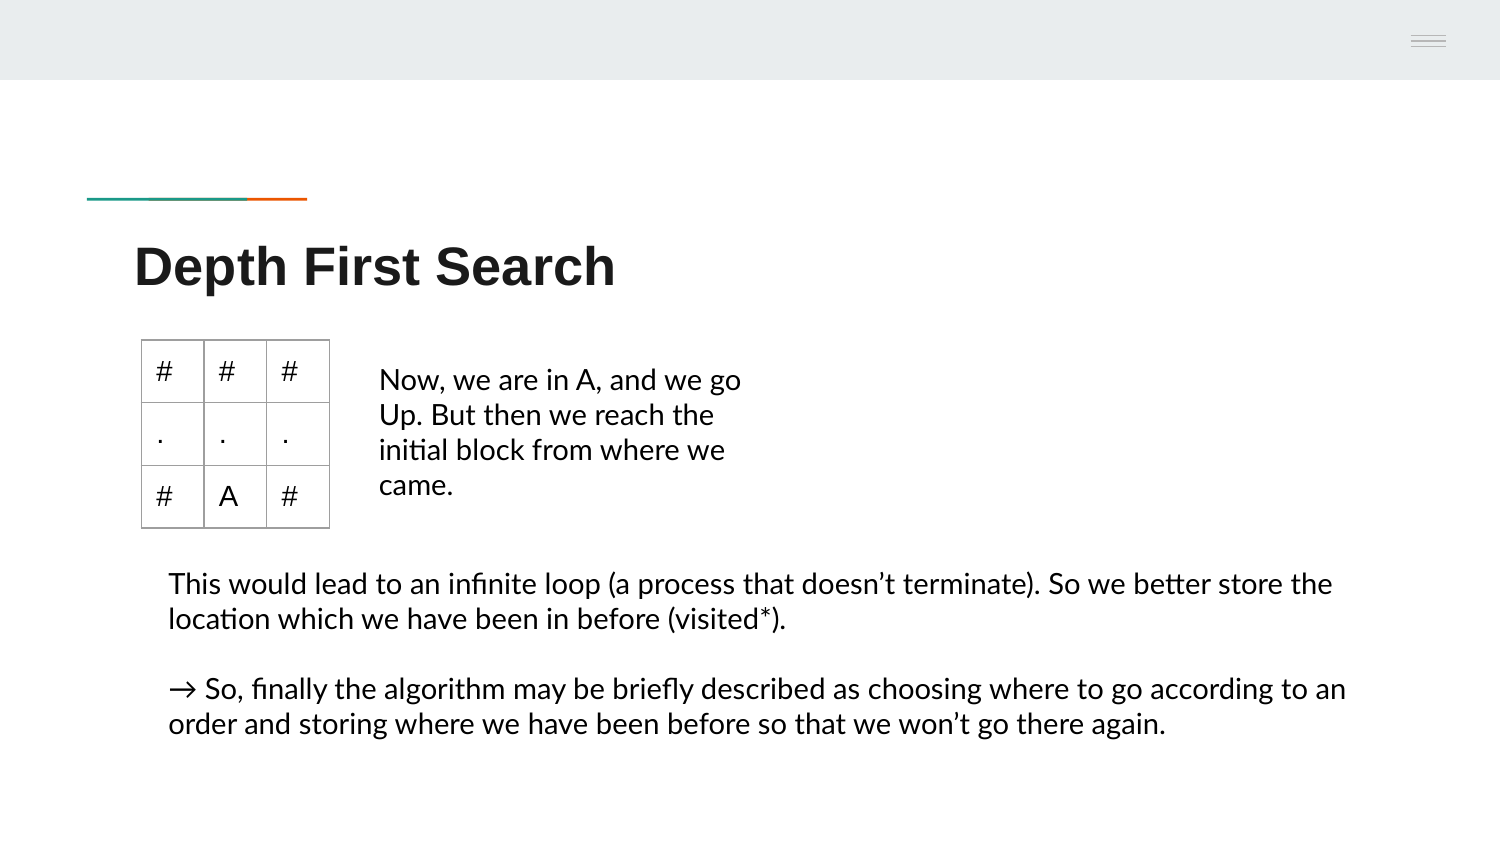

# Depth First Search

| # | # | # |
| --- | --- | --- |
| . | . | . |
| # | A | # |
Now, we are in A, and we go Up. But then we reach the initial block from where we came.
This would lead to an infinite loop (a process that doesn’t terminate). So we better store the location which we have been in before (visited*).

→ So, finally the algorithm may be briefly described as choosing where to go according to an order and storing where we have been before so that we won’t go there again.